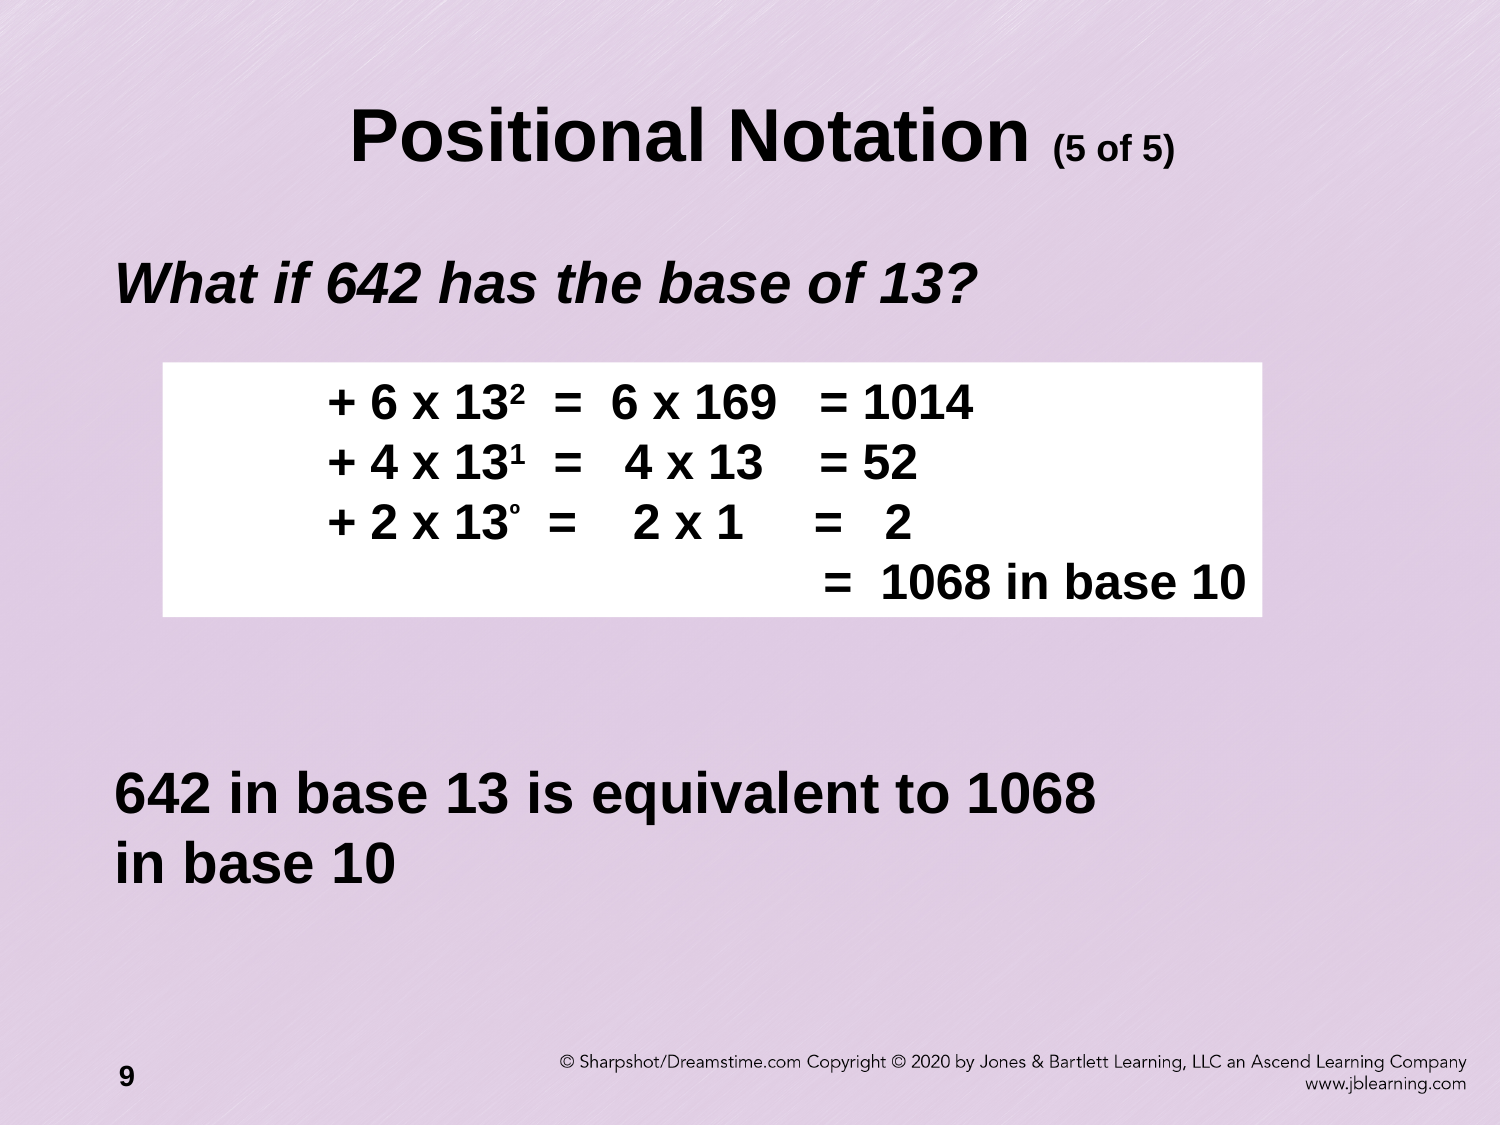

# Positional Notation (5 of 5)
What if 642 has the base of 13?

642 in base 13 is equivalent to 1068
in base 10
	+ 6 x 132  =  6 x 169   = 1014
      	+ 4 x 131  =   4 x 13    = 52
       	+ 2 x 13º  =    2 x 1     =   2
			              =  1068 in base 10
9